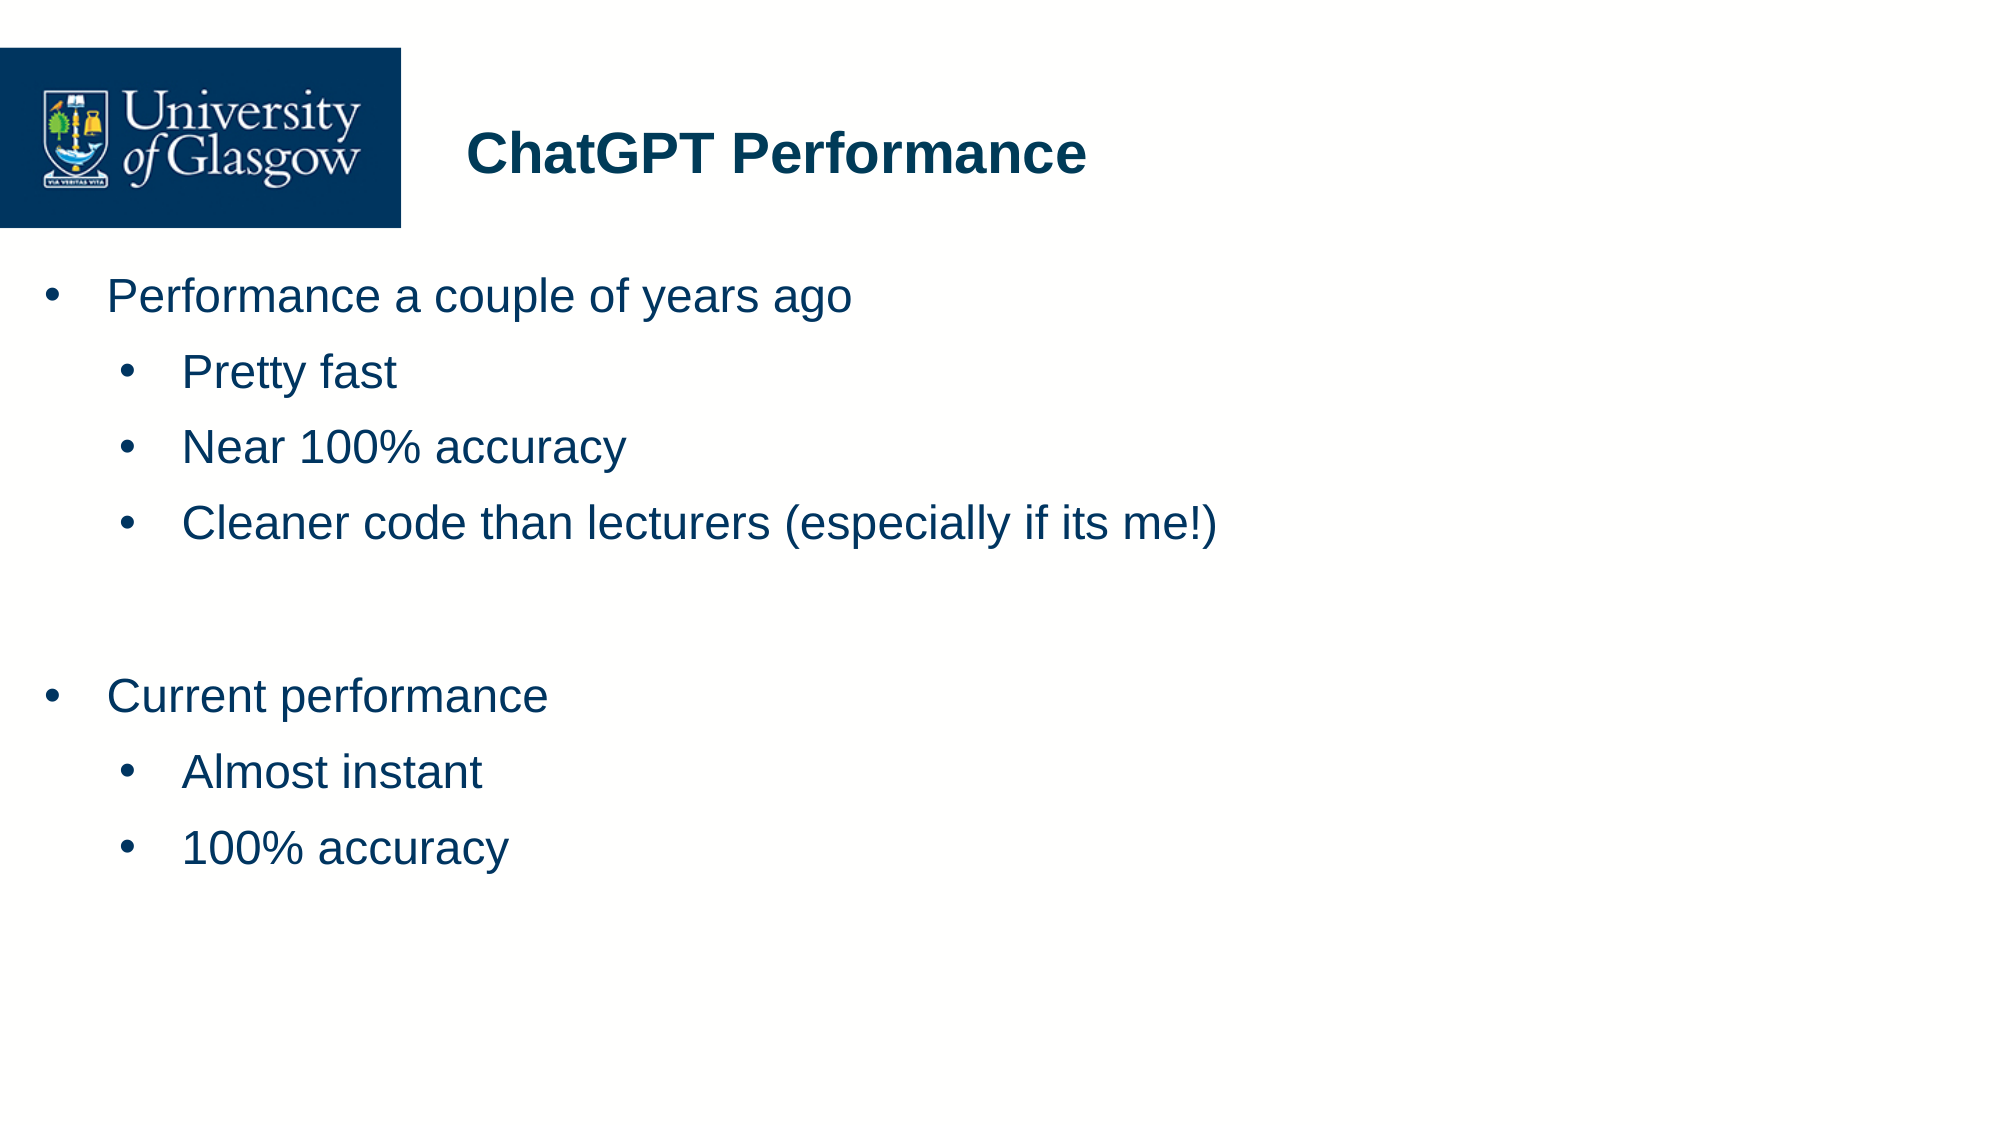

# ChatGPT Performance
Performance a couple of years ago
Pretty fast
Near 100% accuracy
Cleaner code than lecturers (especially if its me!)

Current performance
Almost instant
100% accuracy